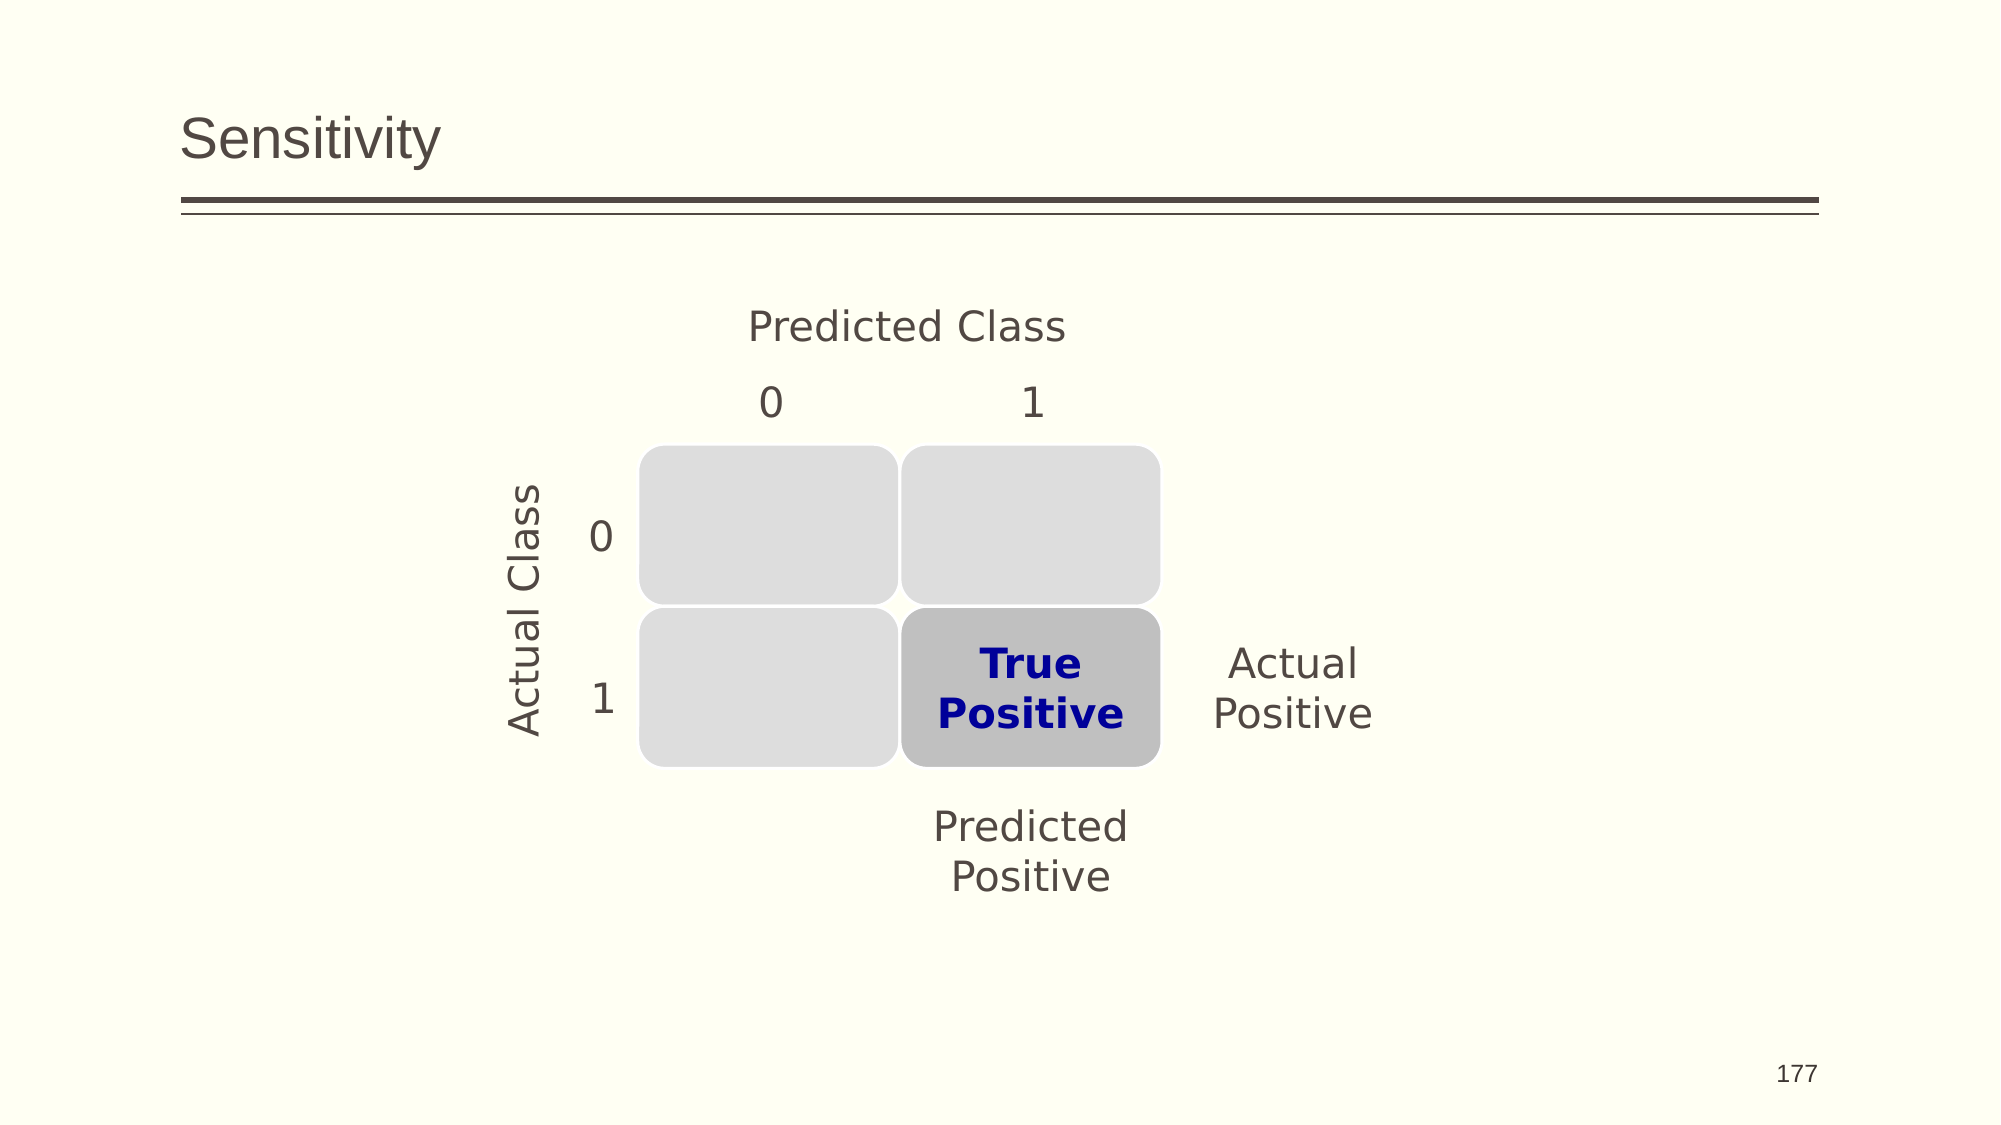

# Sensitivity
Predicted Class
0
1

0
Actual Class

True
Positive
Actual
Positive
1
Predicted
Positive
177